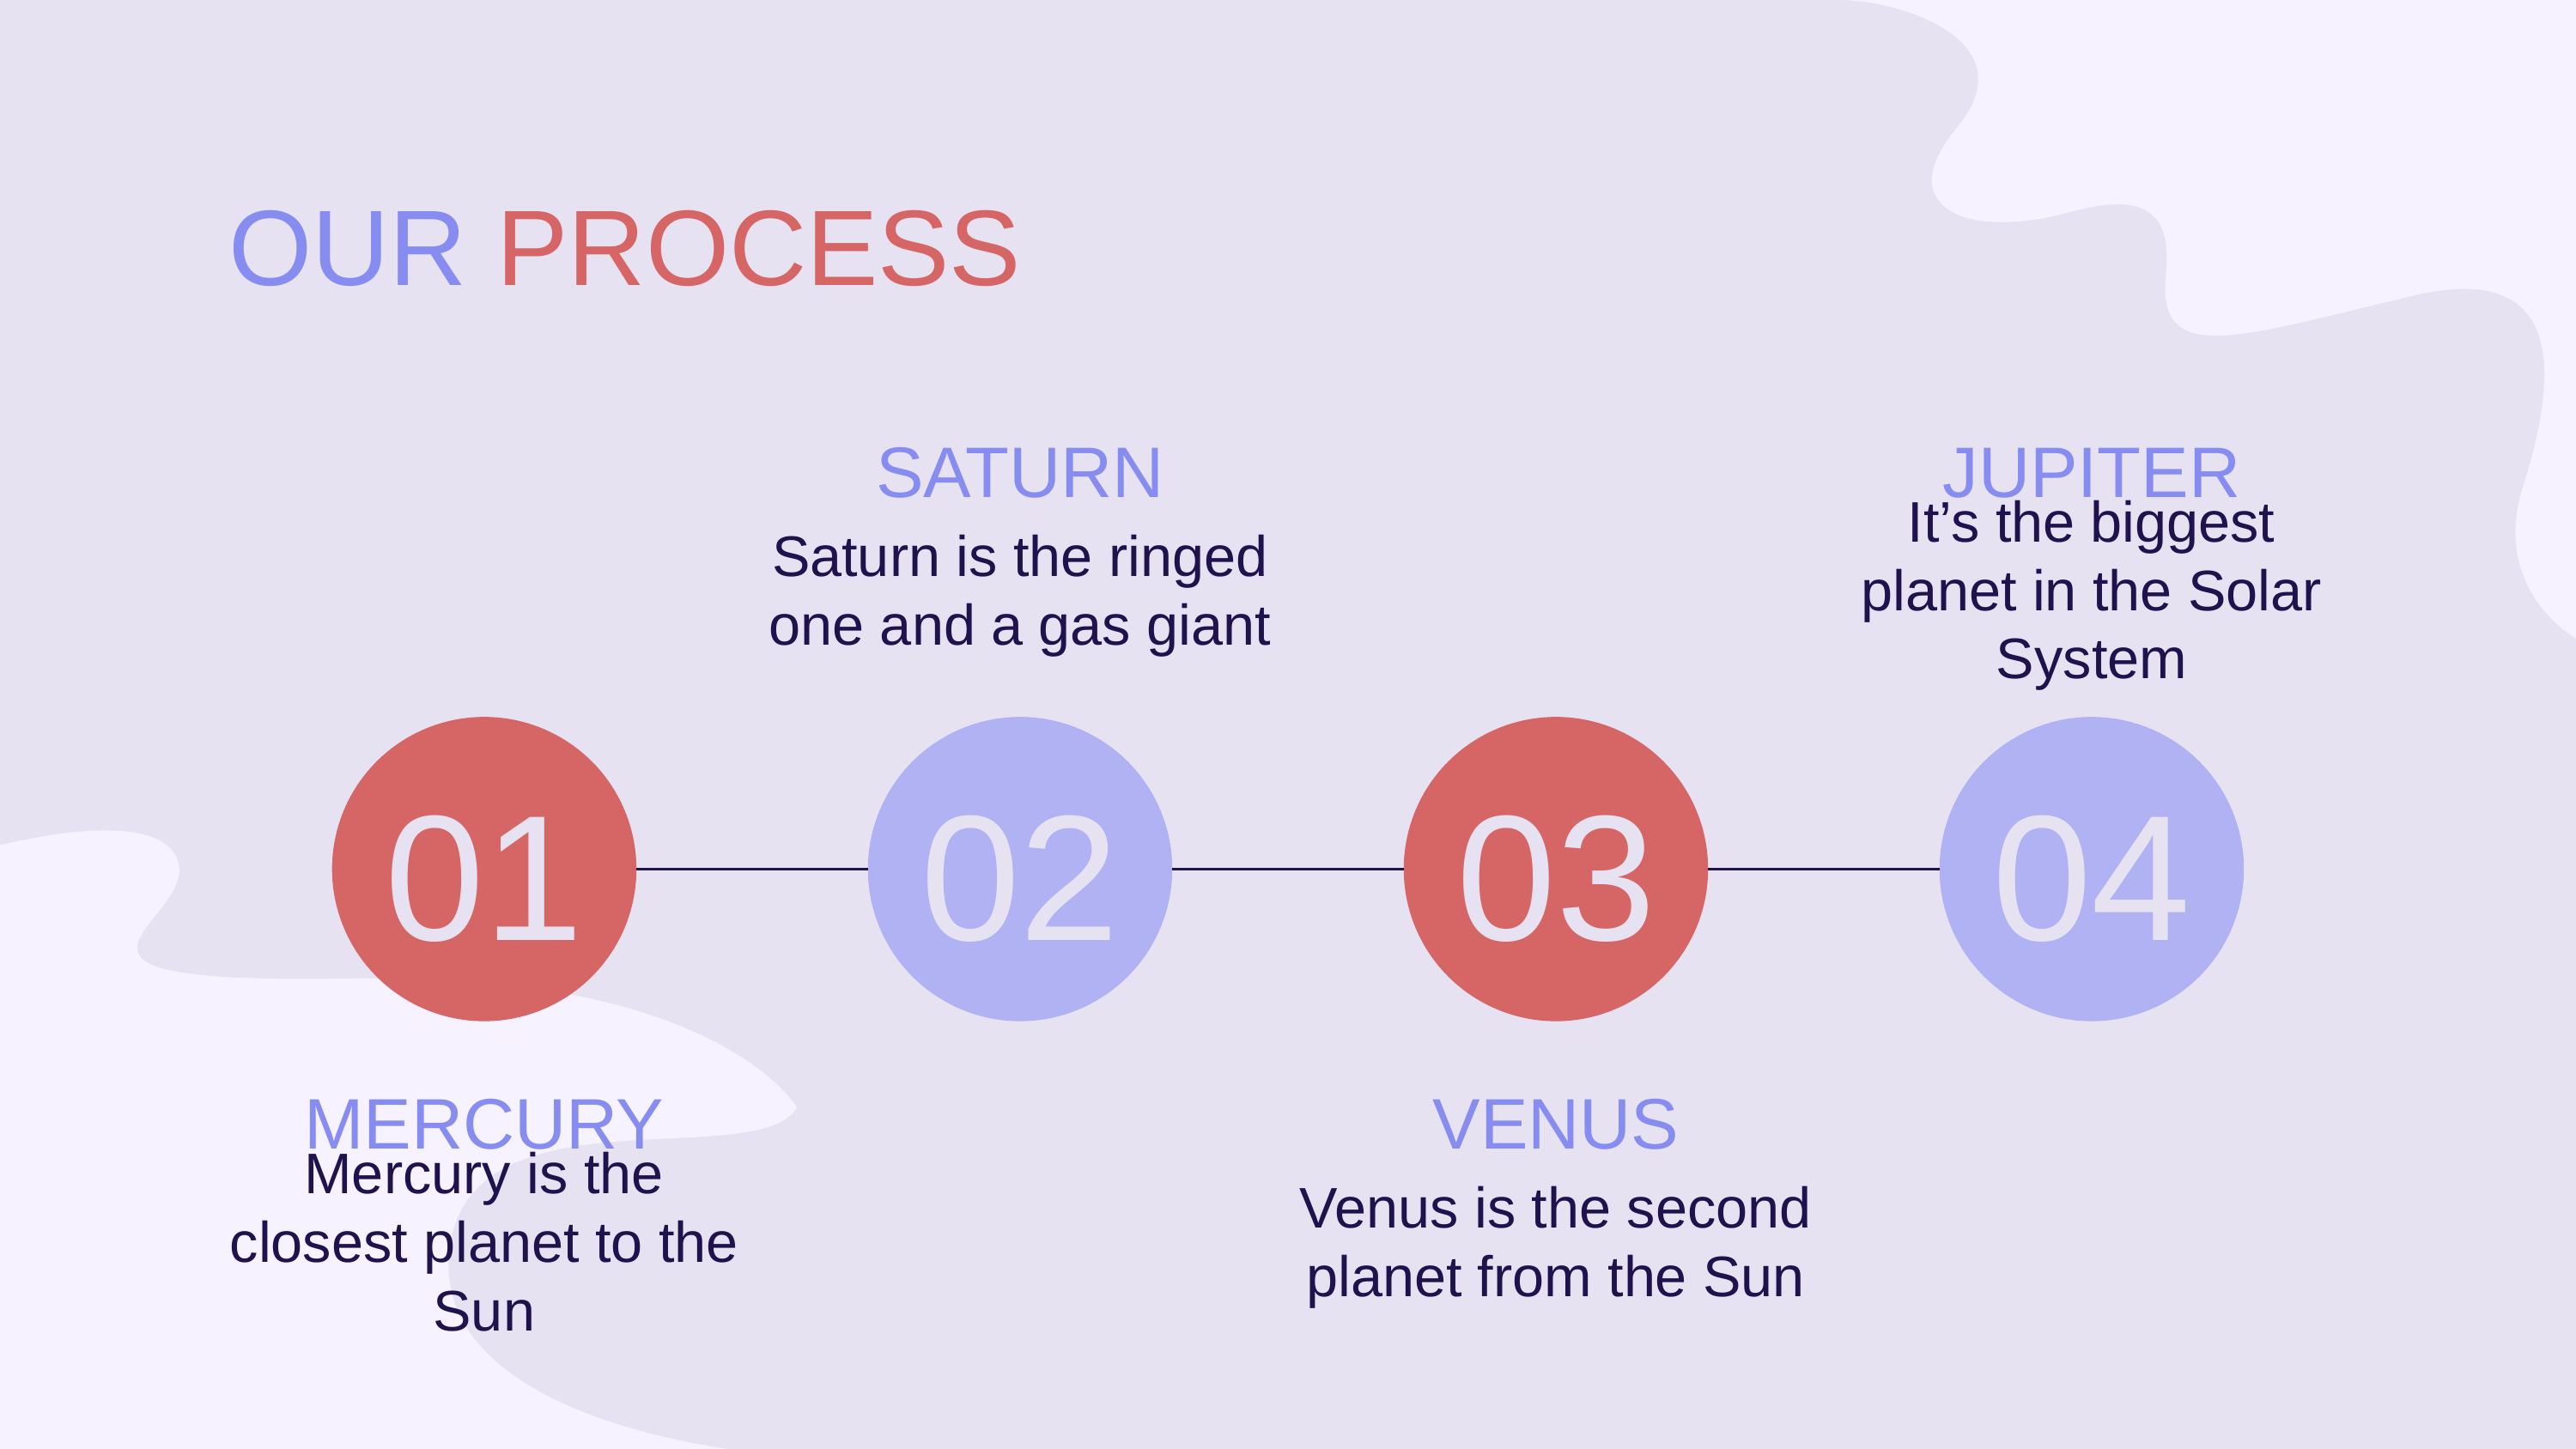

# OUR PROCESS
SATURN
JUPITER
Saturn is the ringed one and a gas giant
It’s the biggest planet in the Solar System

01
02
03
04
MERCURY
VENUS
Mercury is the closest planet to the Sun
Venus is the second planet from the Sun